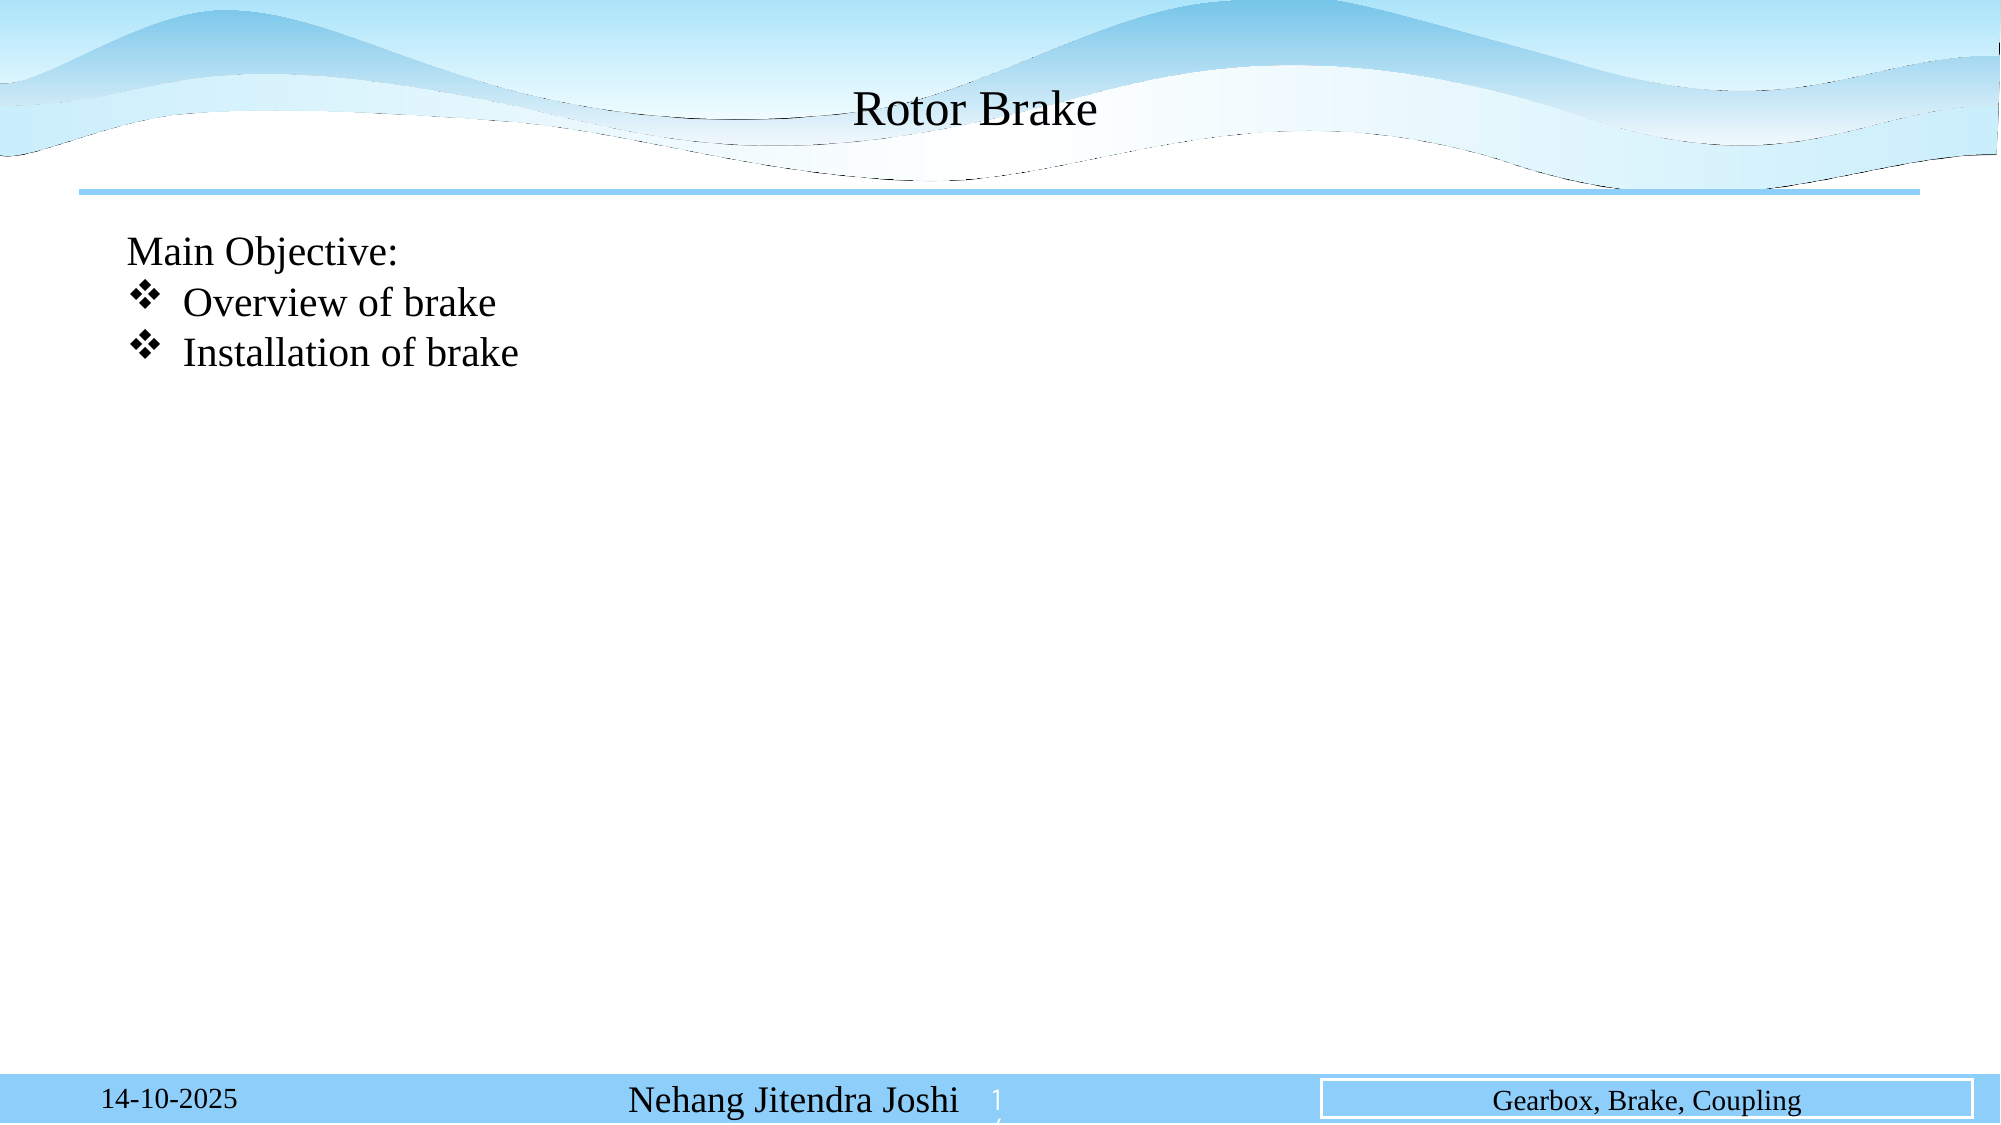

# Rotor Brake

Main Objective:
Overview of brake
Installation of brake

Nehang Jitendra Joshi
145
14-10-2025

Gearbox, Brake, Coupling